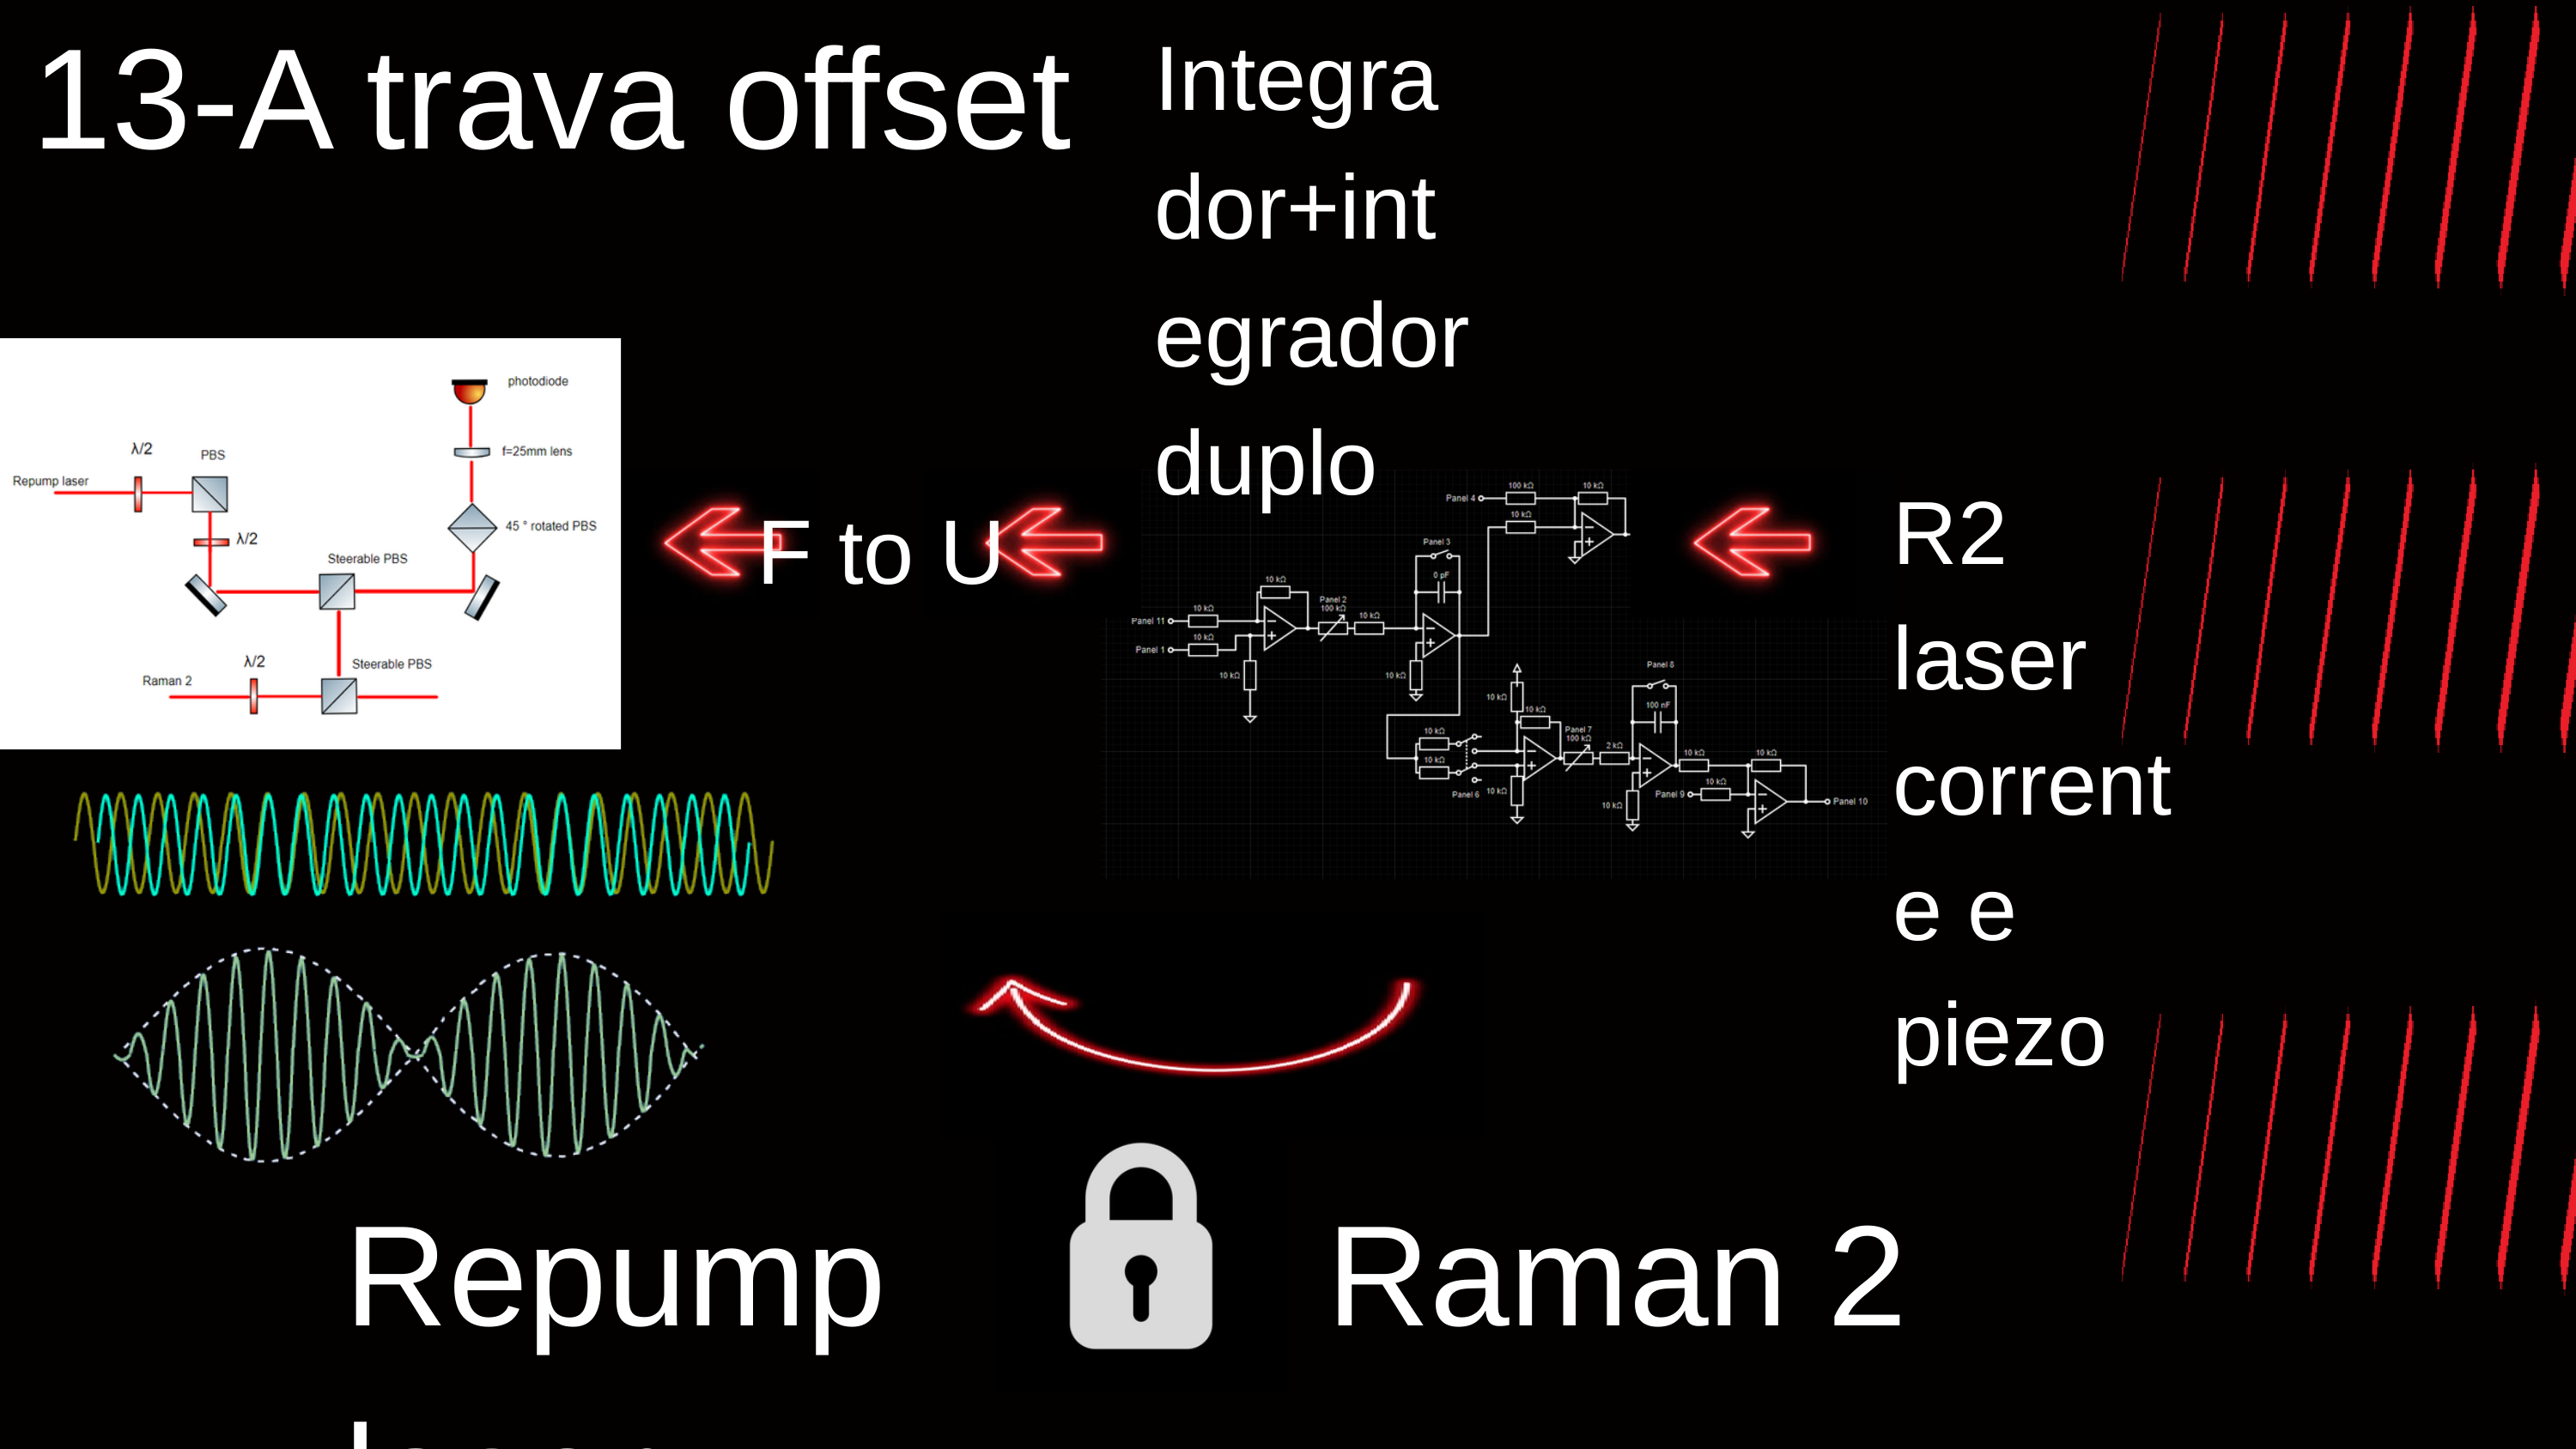

13-A trava offset
Integrador+integrador duplo

R2 laser corrente e piezo

F to U

Repump laser
Raman 2